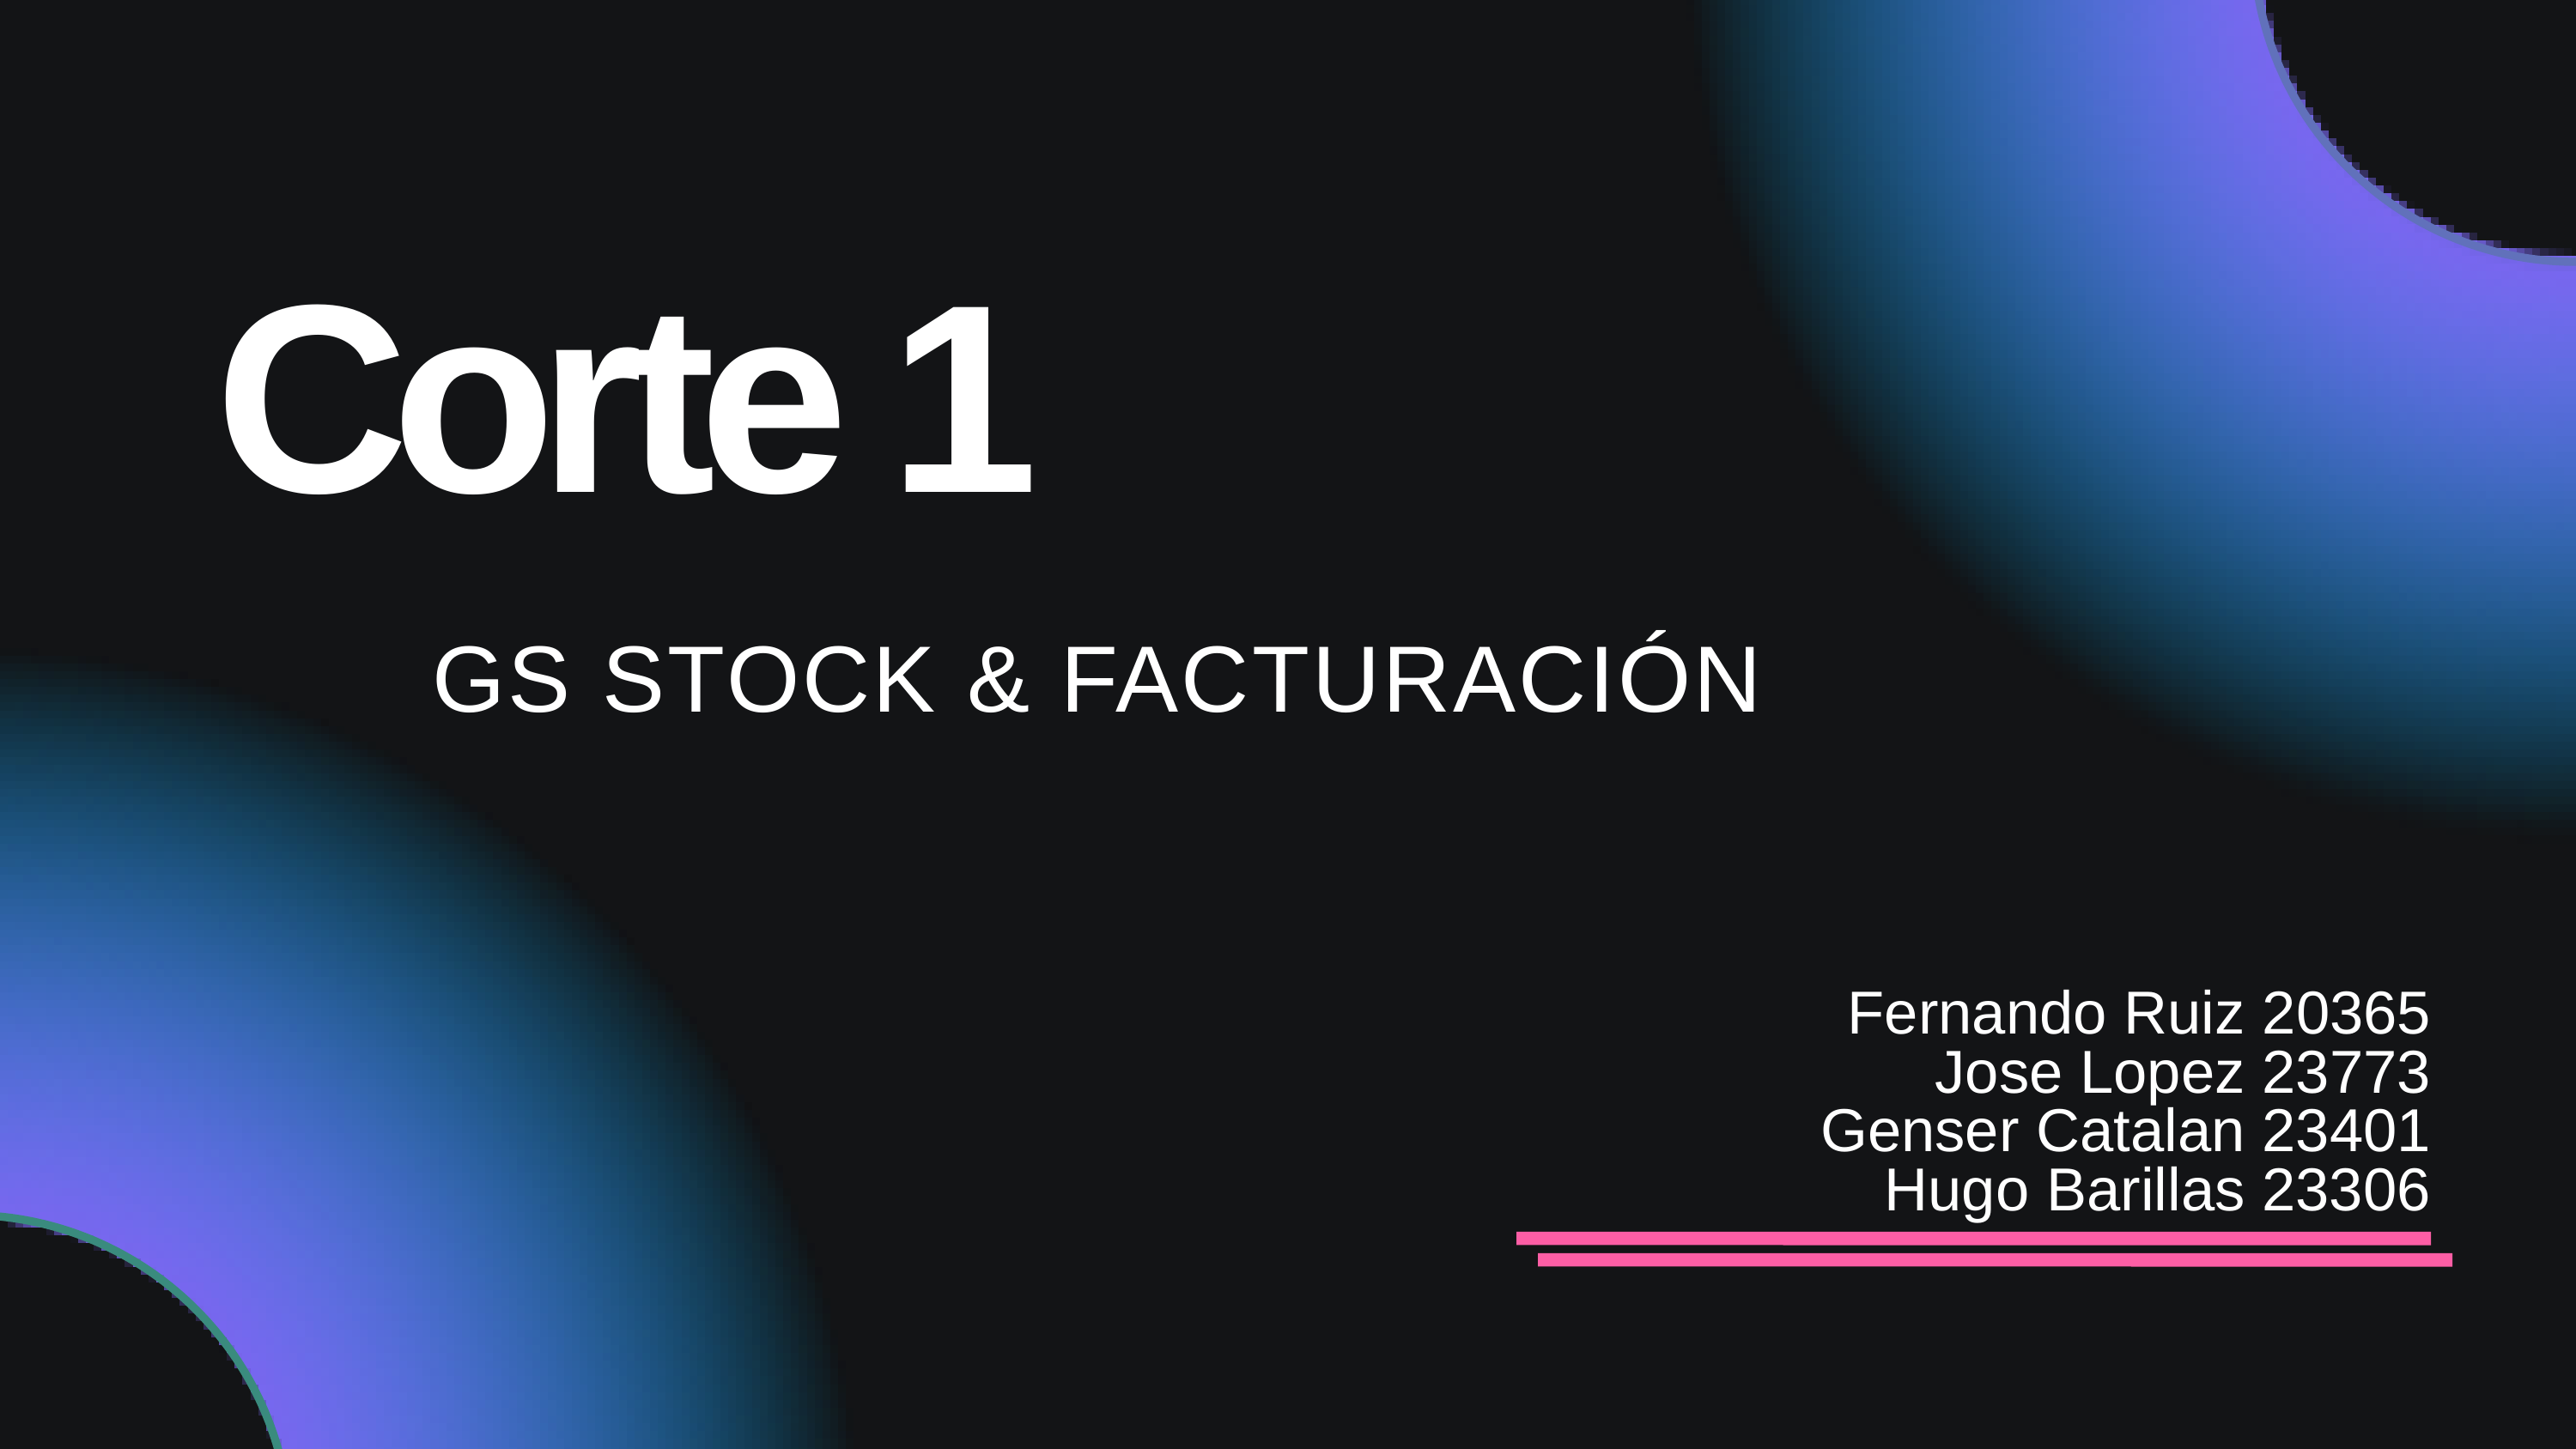

Corte 1
GS STOCK & FACTURACIÓN

Fernando Ruiz 20365
Jose Lopez 23773
Genser Catalan 23401
Hugo Barillas 23306